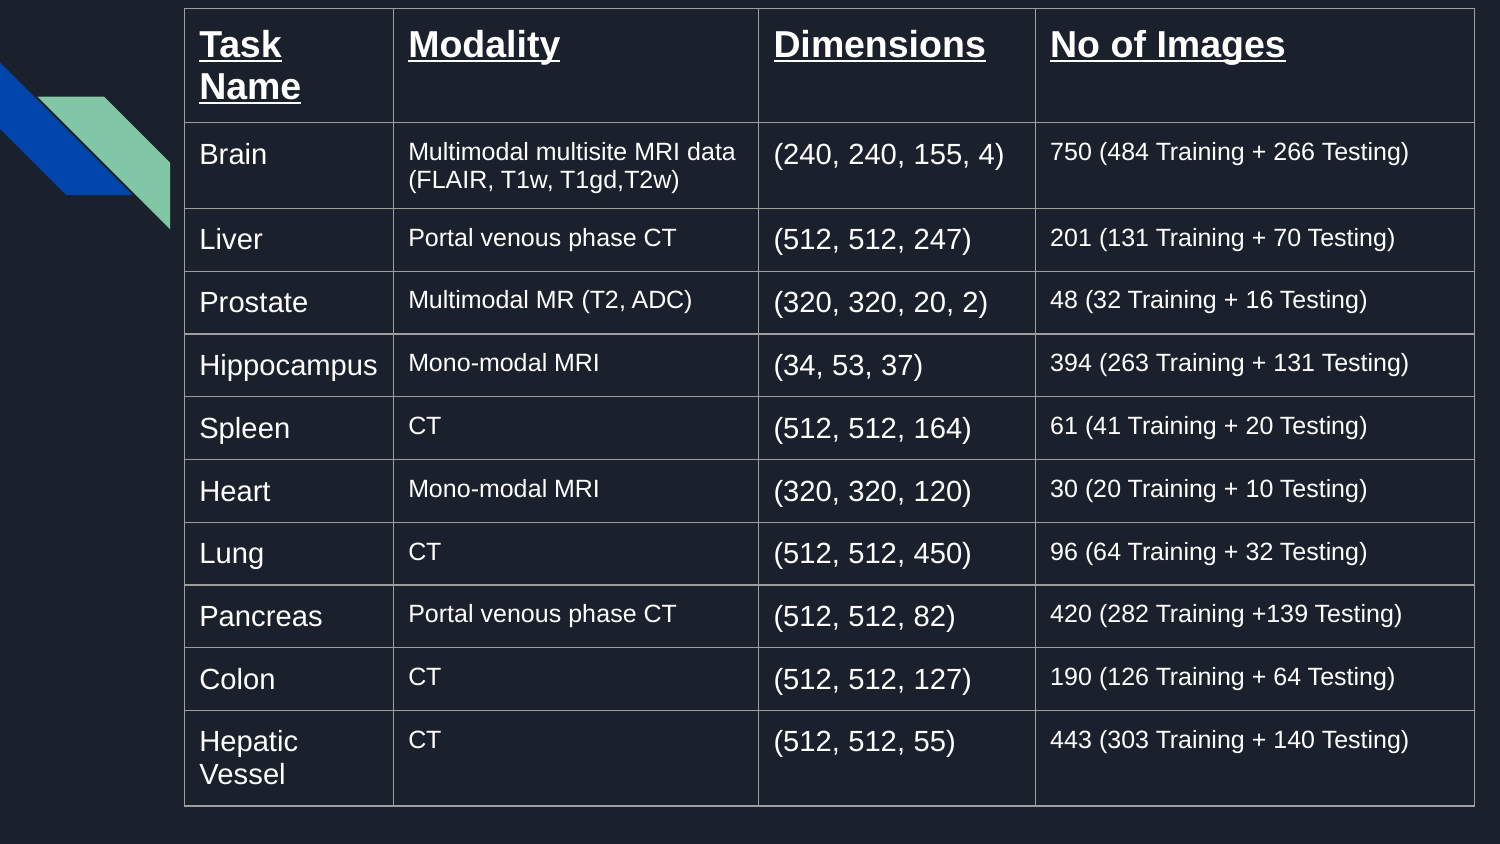

| Task Name | Modality | Dimensions | No of Images |
| --- | --- | --- | --- |
| Brain | Multimodal multisite MRI data (FLAIR, T1w, T1gd,T2w) | (240, 240, 155, 4) | 750 (484 Training + 266 Testing) |
| Liver | Portal venous phase CT | (512, 512, 247) | 201 (131 Training + 70 Testing) |
| Prostate | Multimodal MR (T2, ADC) | (320, 320, 20, 2) | 48 (32 Training + 16 Testing) |
| Hippocampus | Mono-modal MRI | (34, 53, 37) | 394 (263 Training + 131 Testing) |
| Spleen | CT | (512, 512, 164) | 61 (41 Training + 20 Testing) |
| Heart | Mono-modal MRI | (320, 320, 120) | 30 (20 Training + 10 Testing) |
| Lung | CT | (512, 512, 450) | 96 (64 Training + 32 Testing) |
| Pancreas | Portal venous phase CT | (512, 512, 82) | 420 (282 Training +139 Testing) |
| Colon | CT | (512, 512, 127) | 190 (126 Training + 64 Testing) |
| Hepatic Vessel | CT | (512, 512, 55) | 443 (303 Training + 140 Testing) |